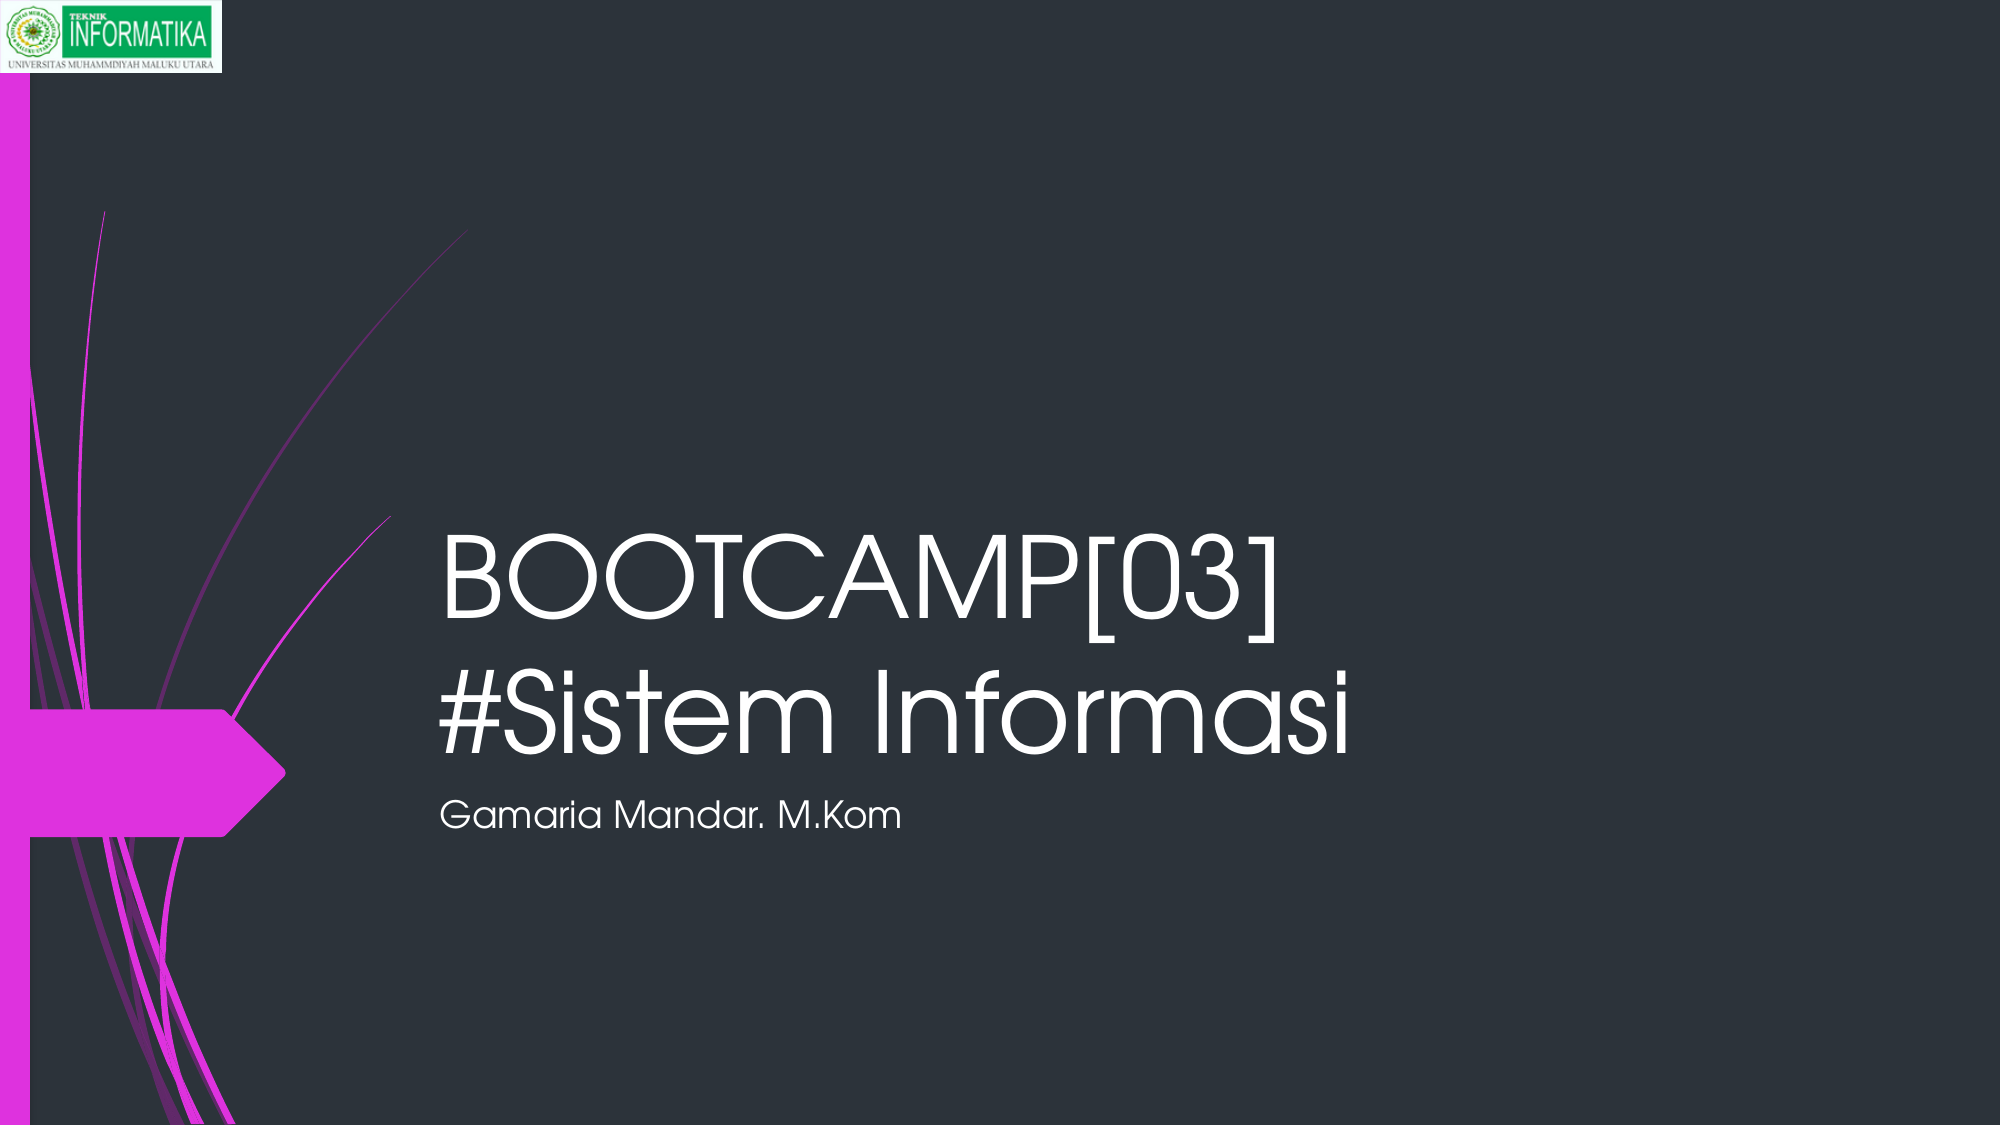

# BOOTCAMP[03] #Sistem Informasi
Gamaria Mandar. M.Kom